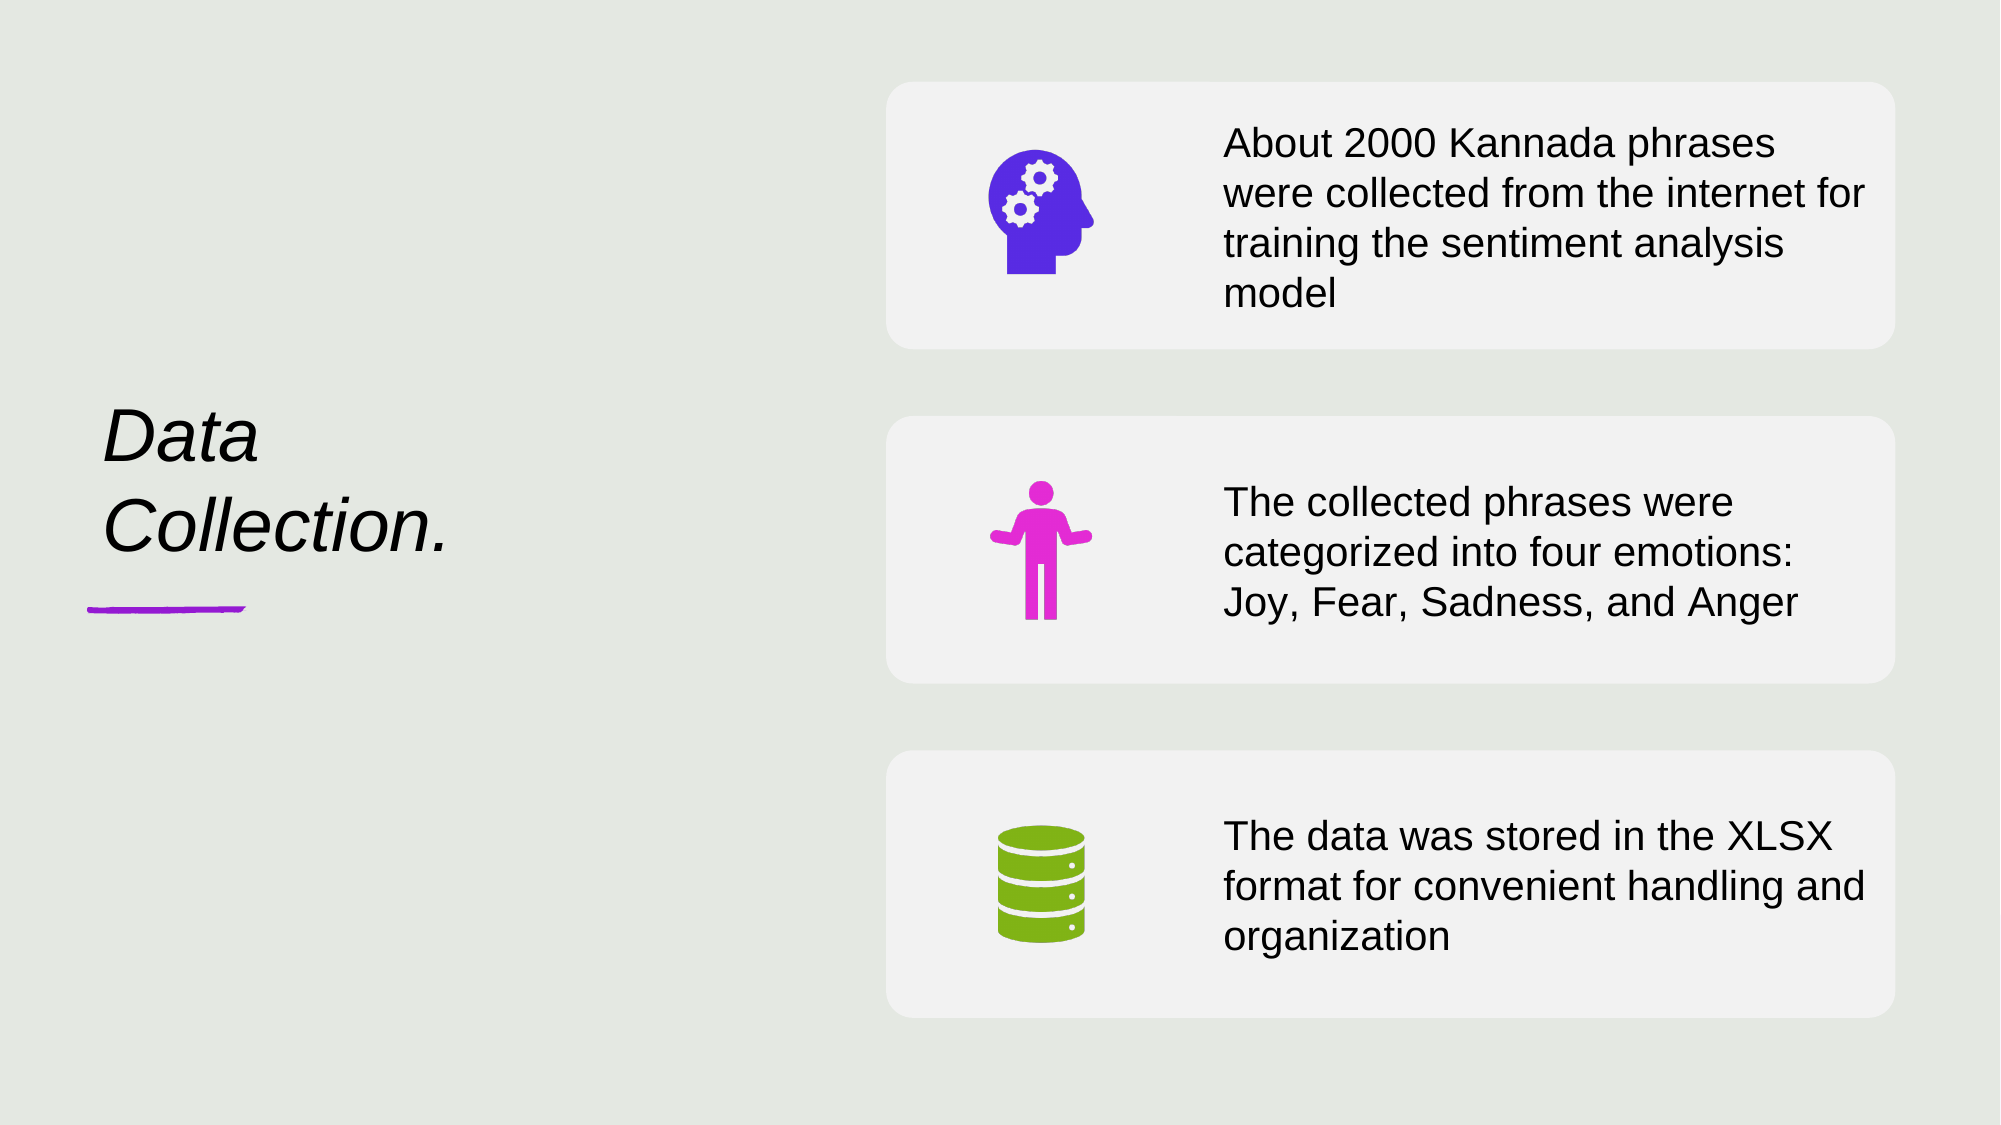

About 2000 Kannada phrases were collected from the internet for training the sentiment analysis model
The collected phrases were categorized into four emotions: Joy, Fear, Sadness, and Anger
The data was stored in the XLSX format for convenient handling and organization
# Data Collection.